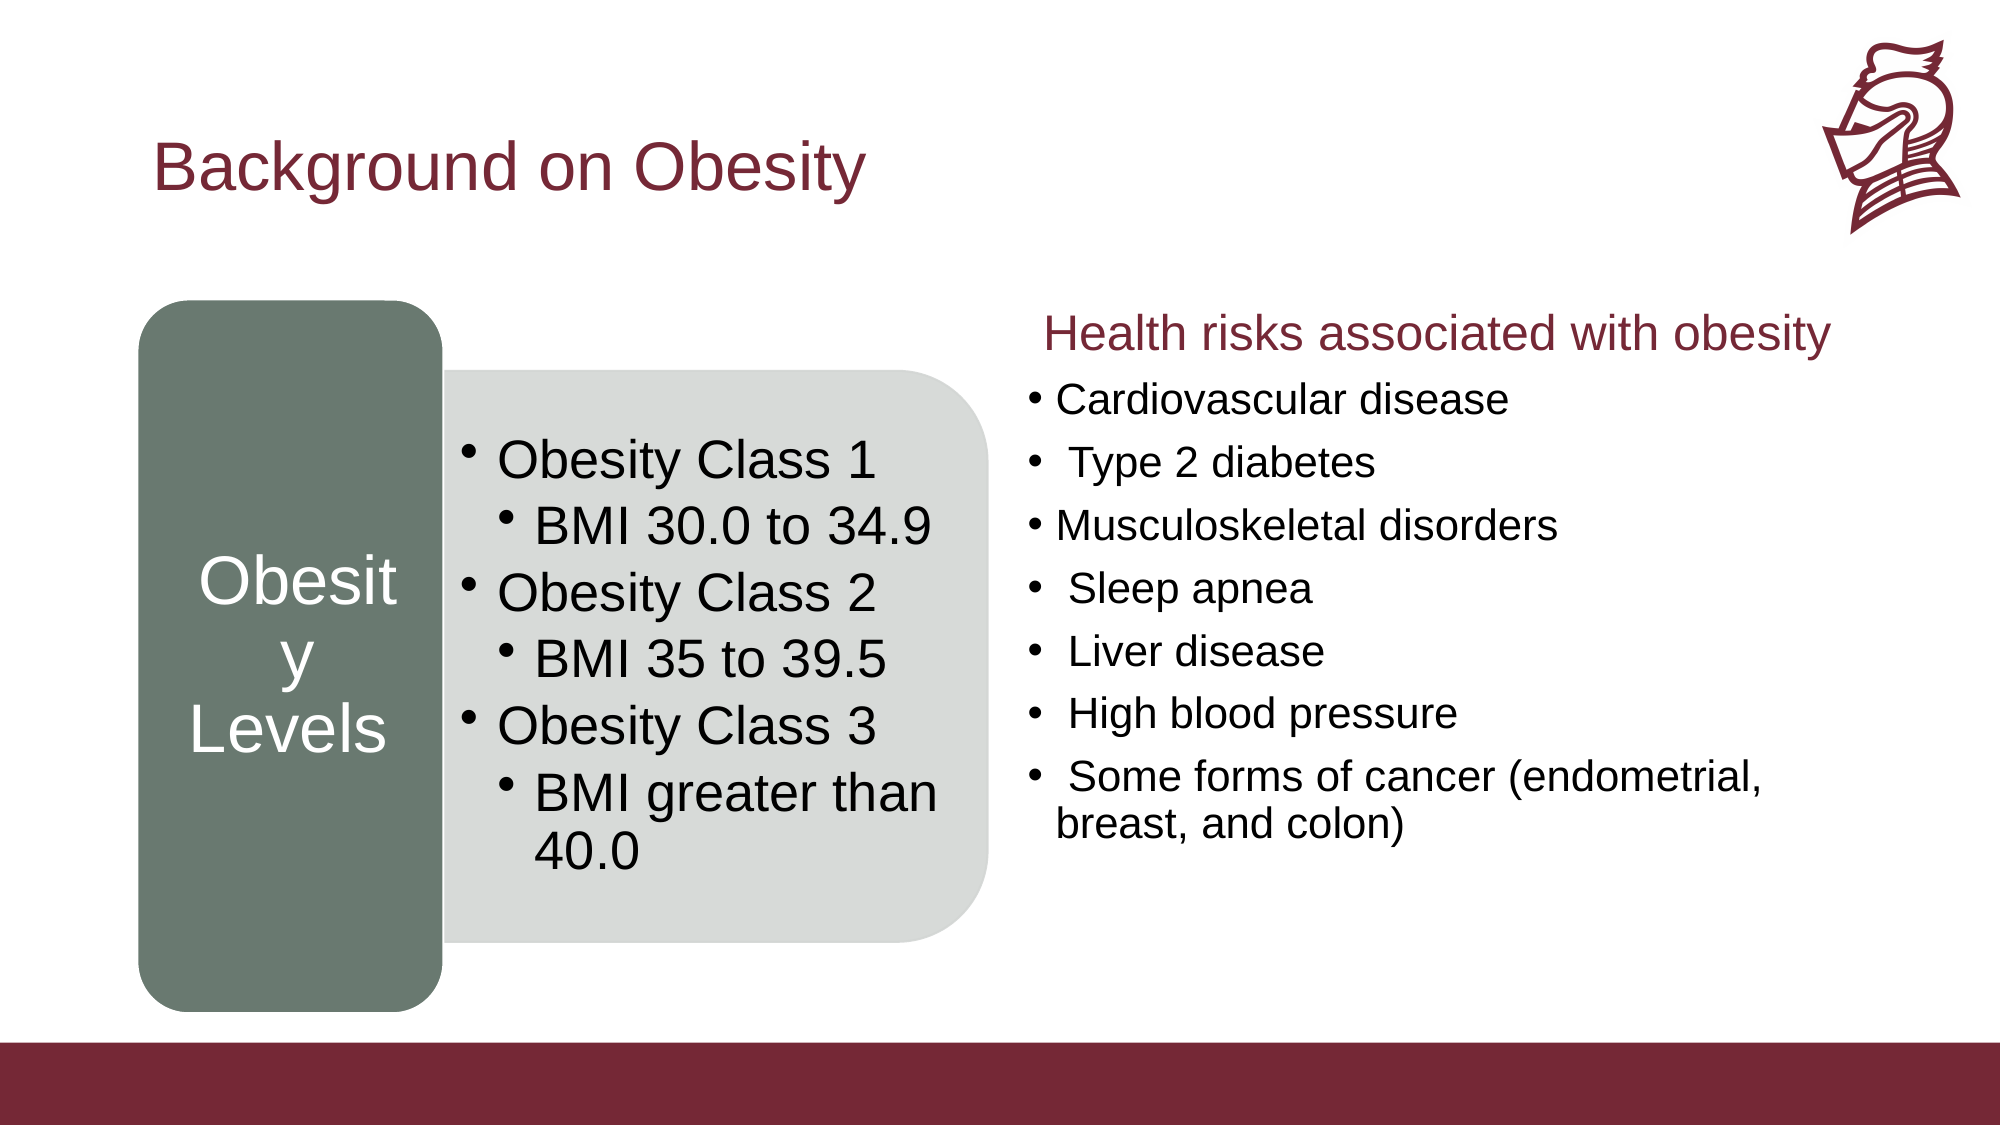

# Background on Obesity
Obesity Class 1
BMI 30.0 to 34.9
Obesity Class 2
BMI 35 to 39.5
Obesity Class 3
BMI greater than 40.0
Obesity Levels
Health risks associated with obesity
Cardiovascular disease
 Type 2 diabetes
Musculoskeletal disorders
 Sleep apnea
 Liver disease
 High blood pressure
 Some forms of cancer (endometrial, breast, and colon)